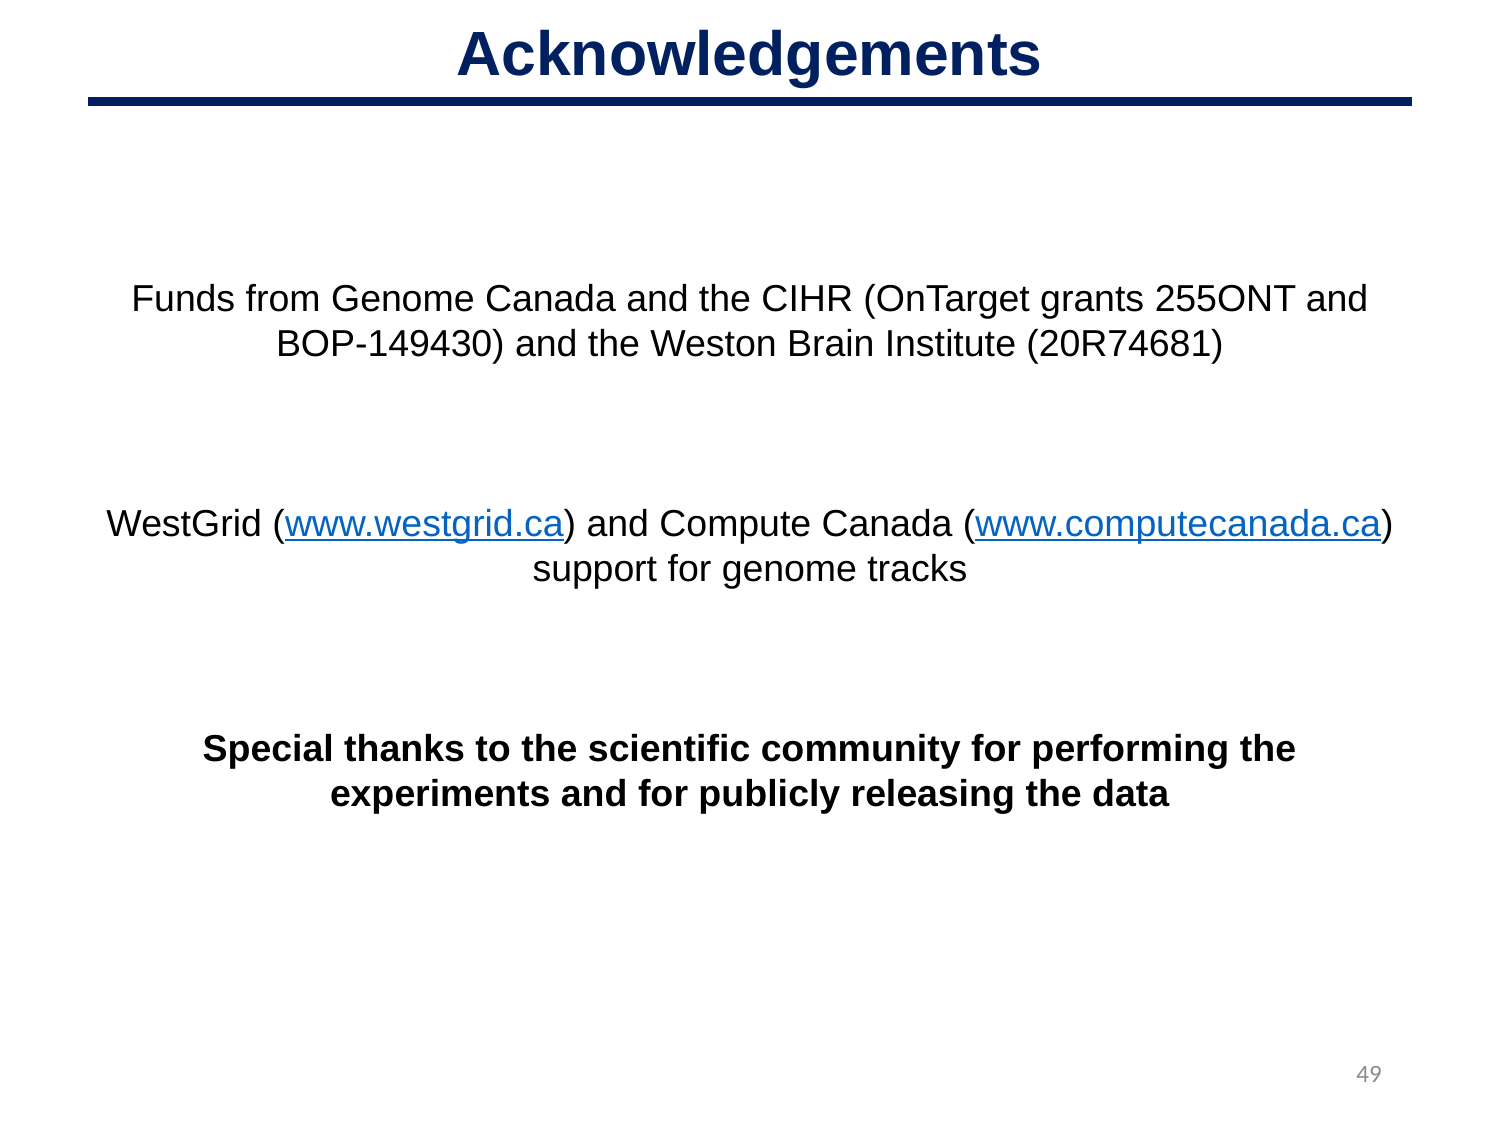

Acknowledgements
Funds from Genome Canada and the CIHR (OnTarget grants 255ONT and BOP-149430) and the Weston Brain Institute (20R74681)

WestGrid (www.westgrid.ca) and Compute Canada (www.computecanada.ca) support for genome tracks

Special thanks to the scientific community for performing the experiments and for publicly releasing the data

49